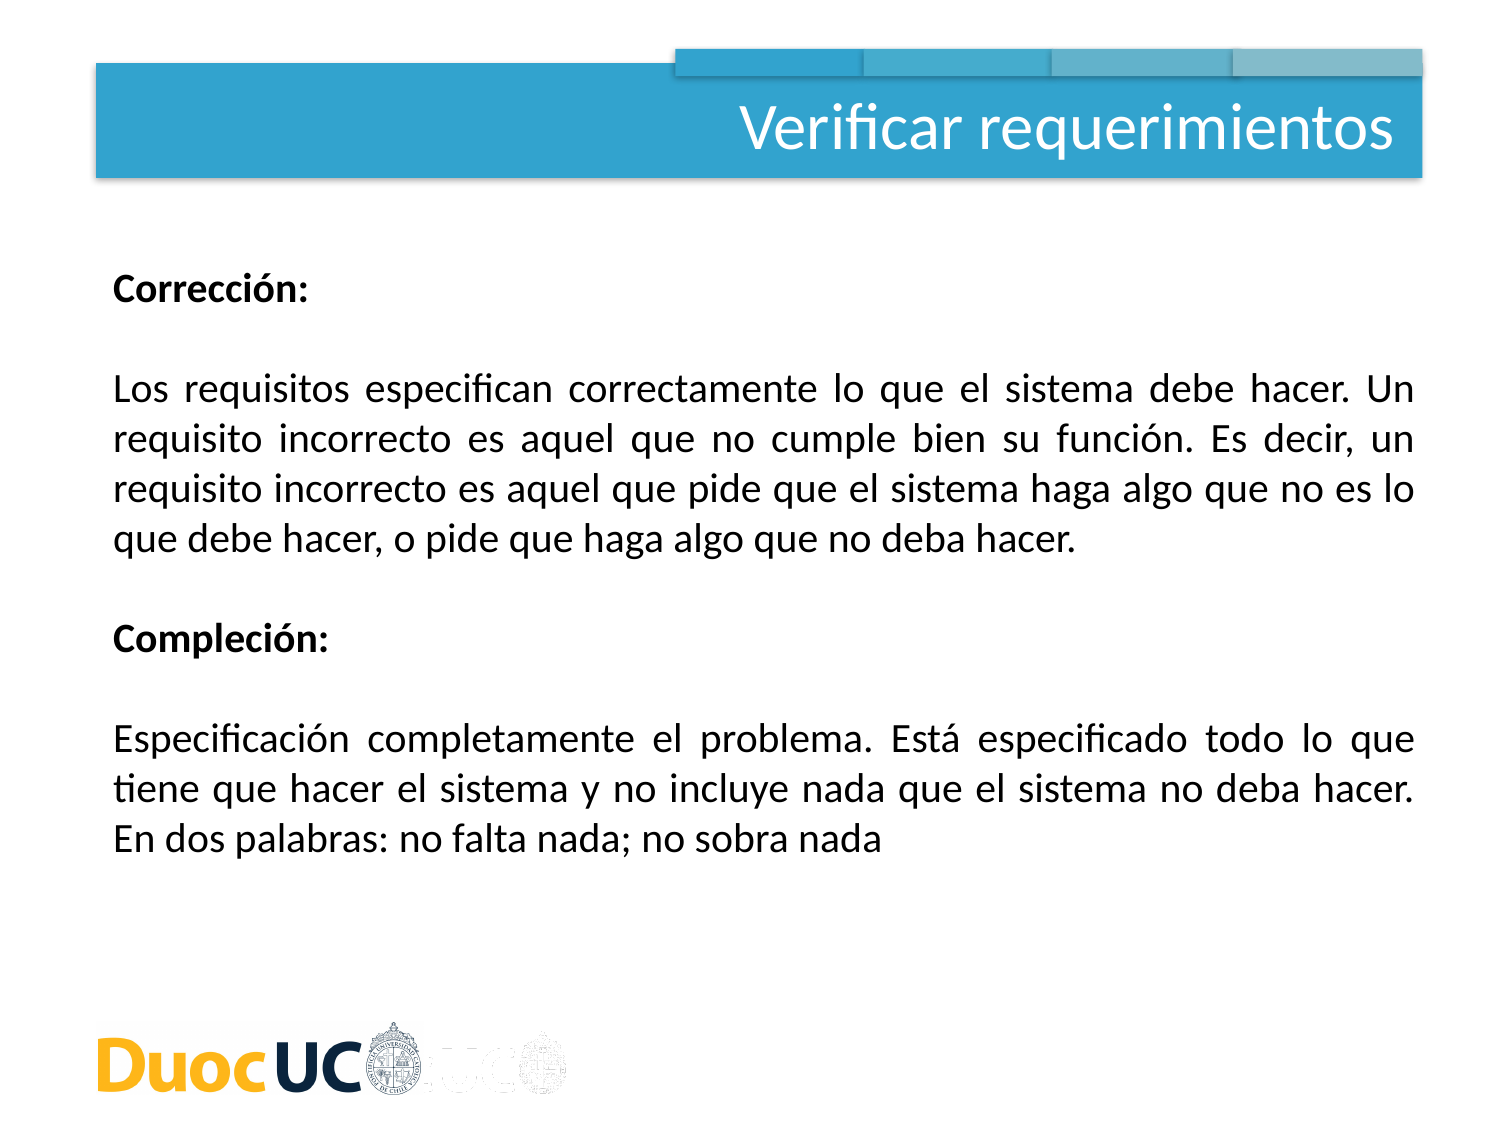

Verificar requerimientos
Corrección:

Los requisitos especifican correctamente lo que el sistema debe hacer. Un requisito incorrecto es aquel que no cumple bien su función. Es decir, un requisito incorrecto es aquel que pide que el sistema haga algo que no es lo que debe hacer, o pide que haga algo que no deba hacer.

Compleción:

Especificación completamente el problema. Está especificado todo lo que tiene que hacer el sistema y no incluye nada que el sistema no deba hacer. En dos palabras: no falta nada; no sobra nada